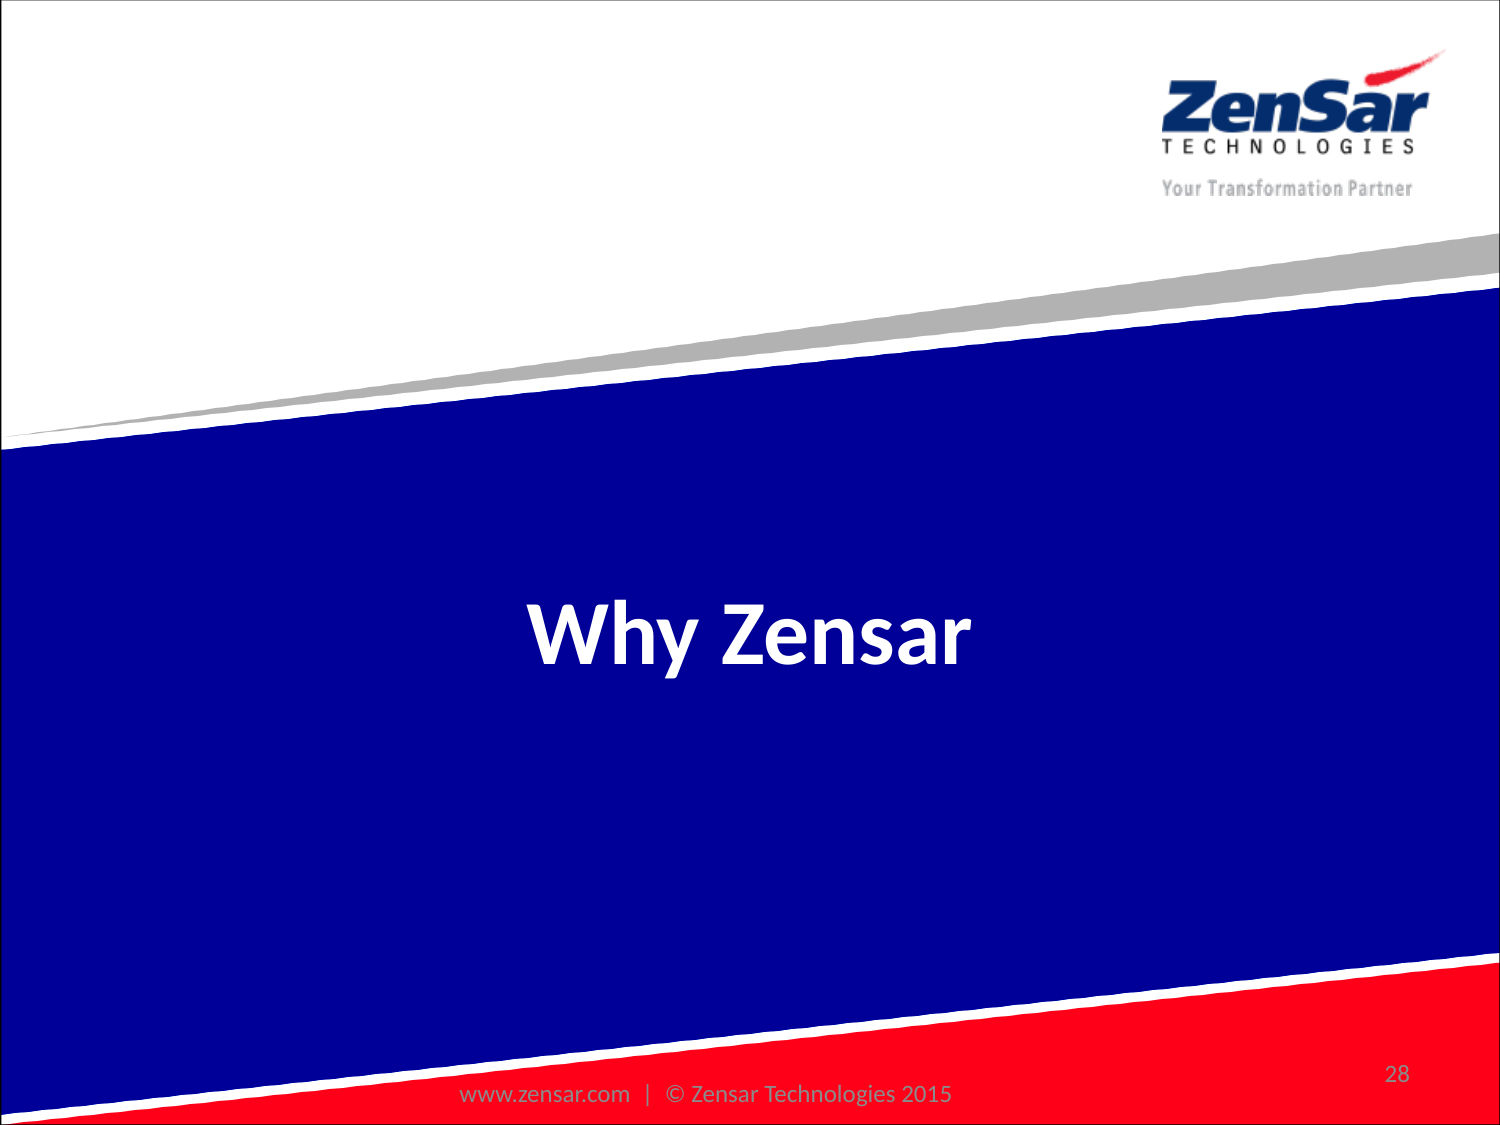

# Why Zensar
28
www.zensar.com  |  © Zensar Technologies 2015